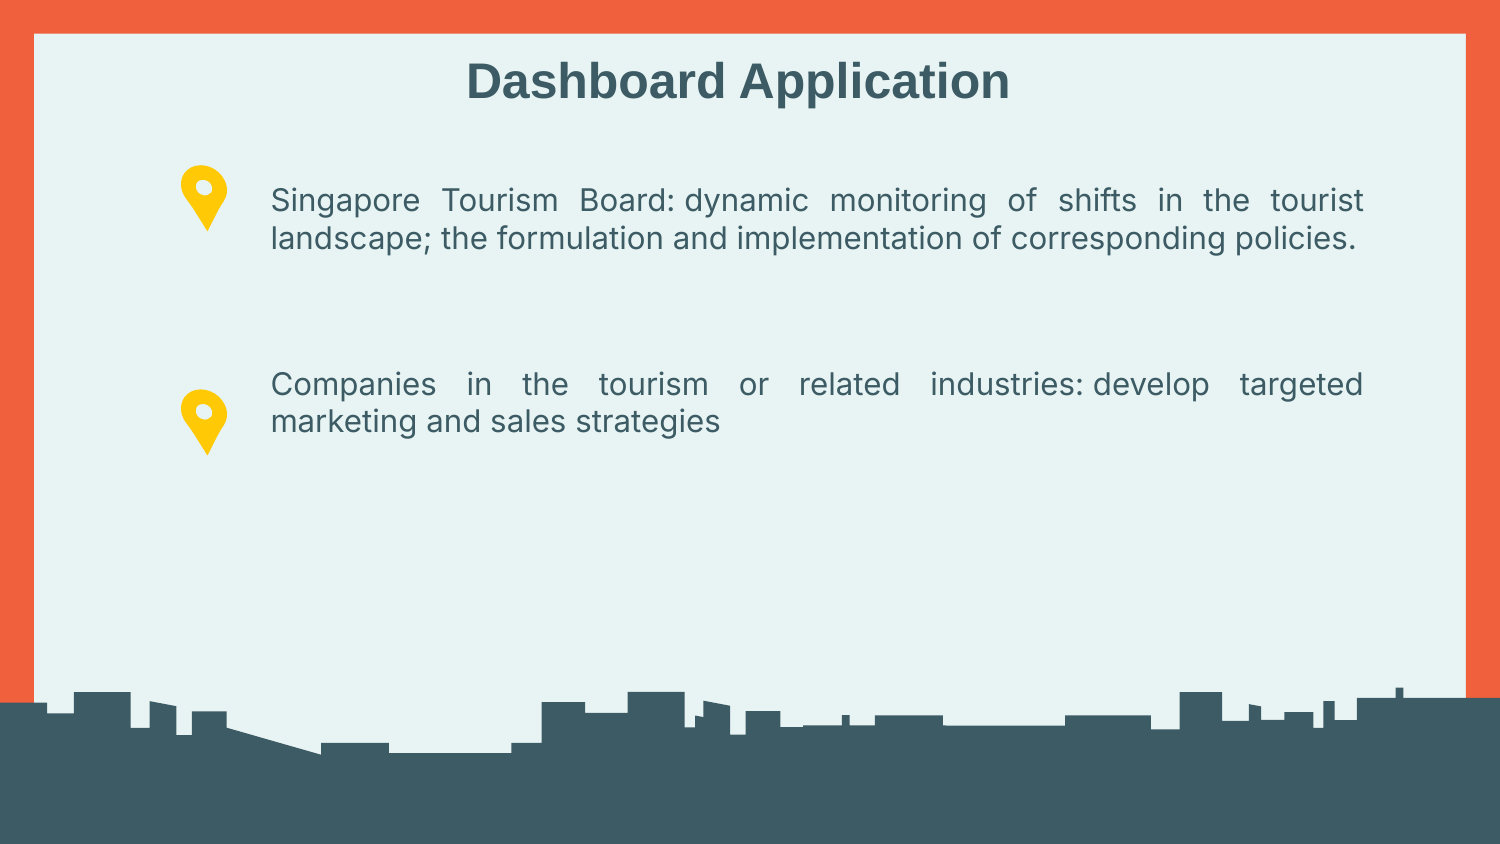

# Dashboard Application
Singapore Tourism Board: dynamic monitoring of shifts in the tourist landscape; the formulation and implementation of corresponding policies.

Companies in the tourism or related industries: develop targeted marketing and sales strategies